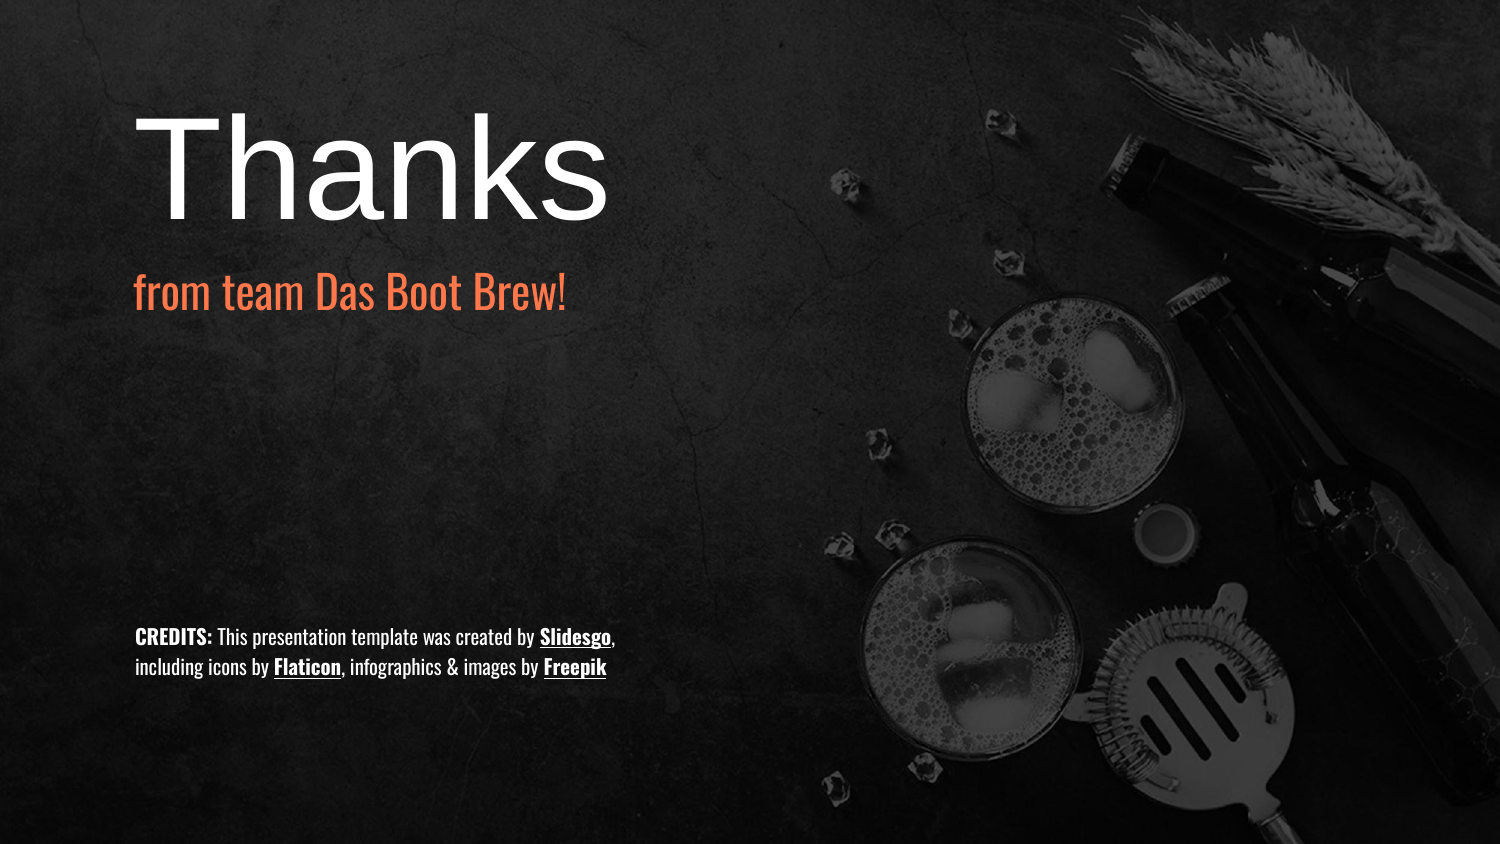

# Thanks
from team Das Boot Brew!